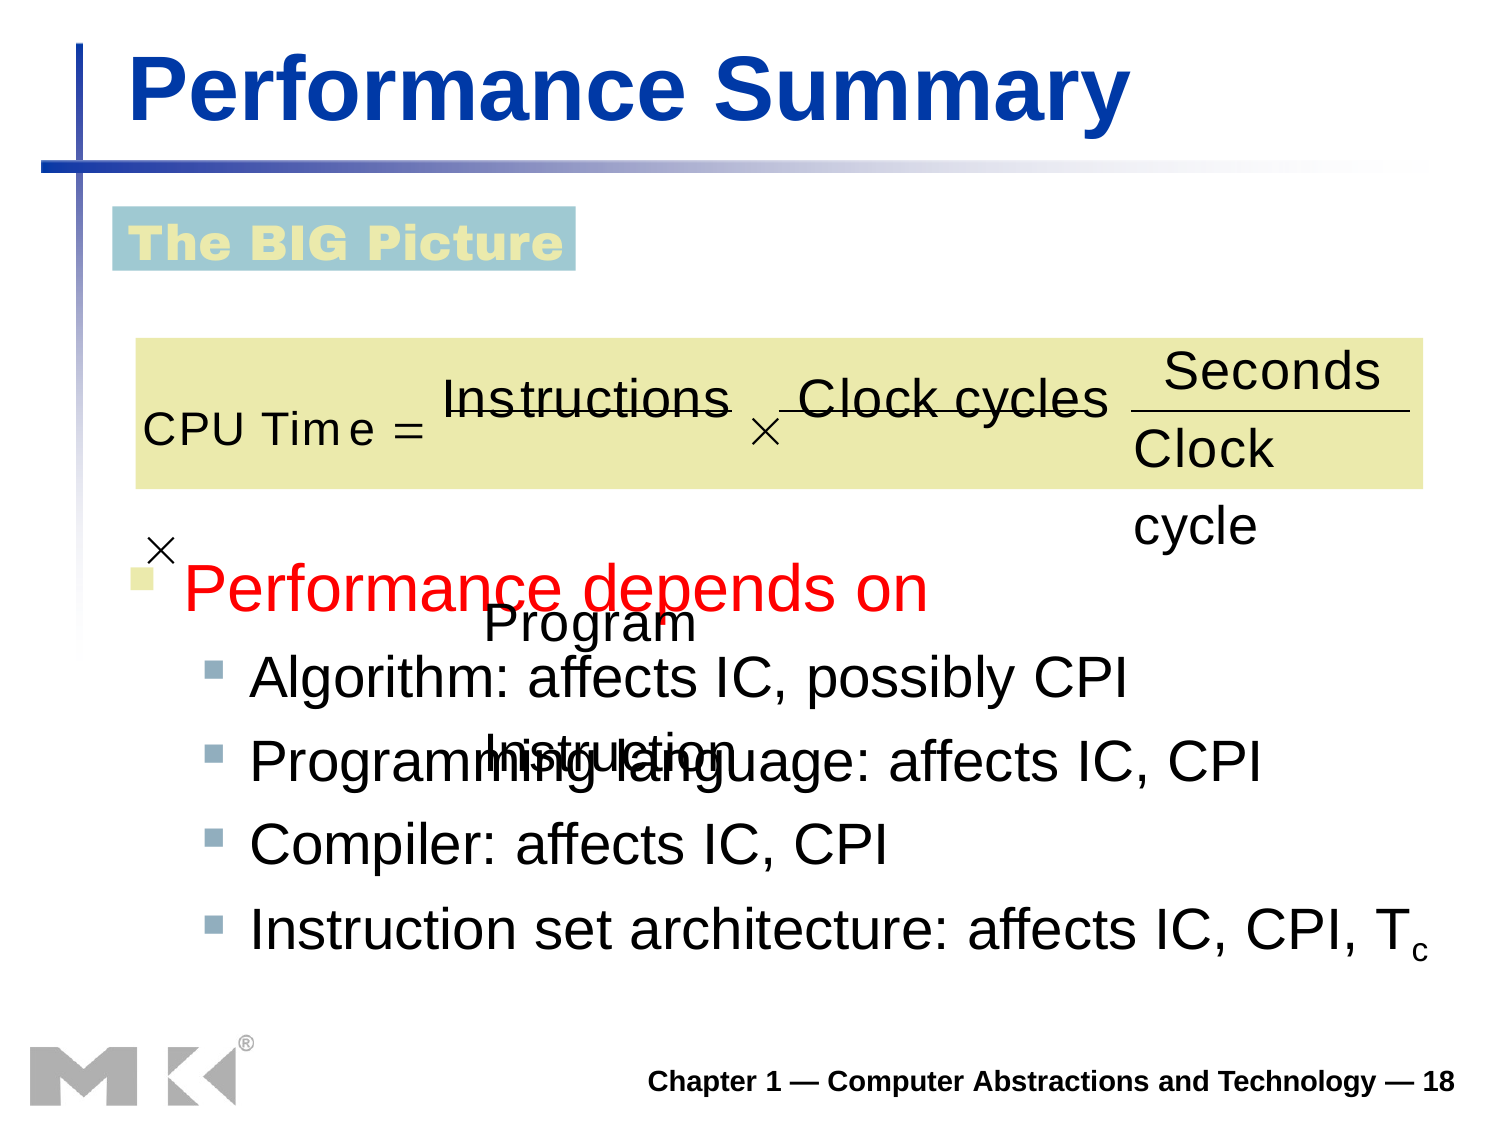

# Performance Summary
The BIG Picture
CPU Time = Instructions × Clock cycles ×
Program	Instruction
Seconds  Clock cycle

Performance depends on
Algorithm: affects IC, possibly CPI
Programming language: affects IC, CPI
Compiler: affects IC, CPI
Instruction set architecture: affects IC, CPI, Tc
Chapter 1 — Computer Abstractions and Technology — 18